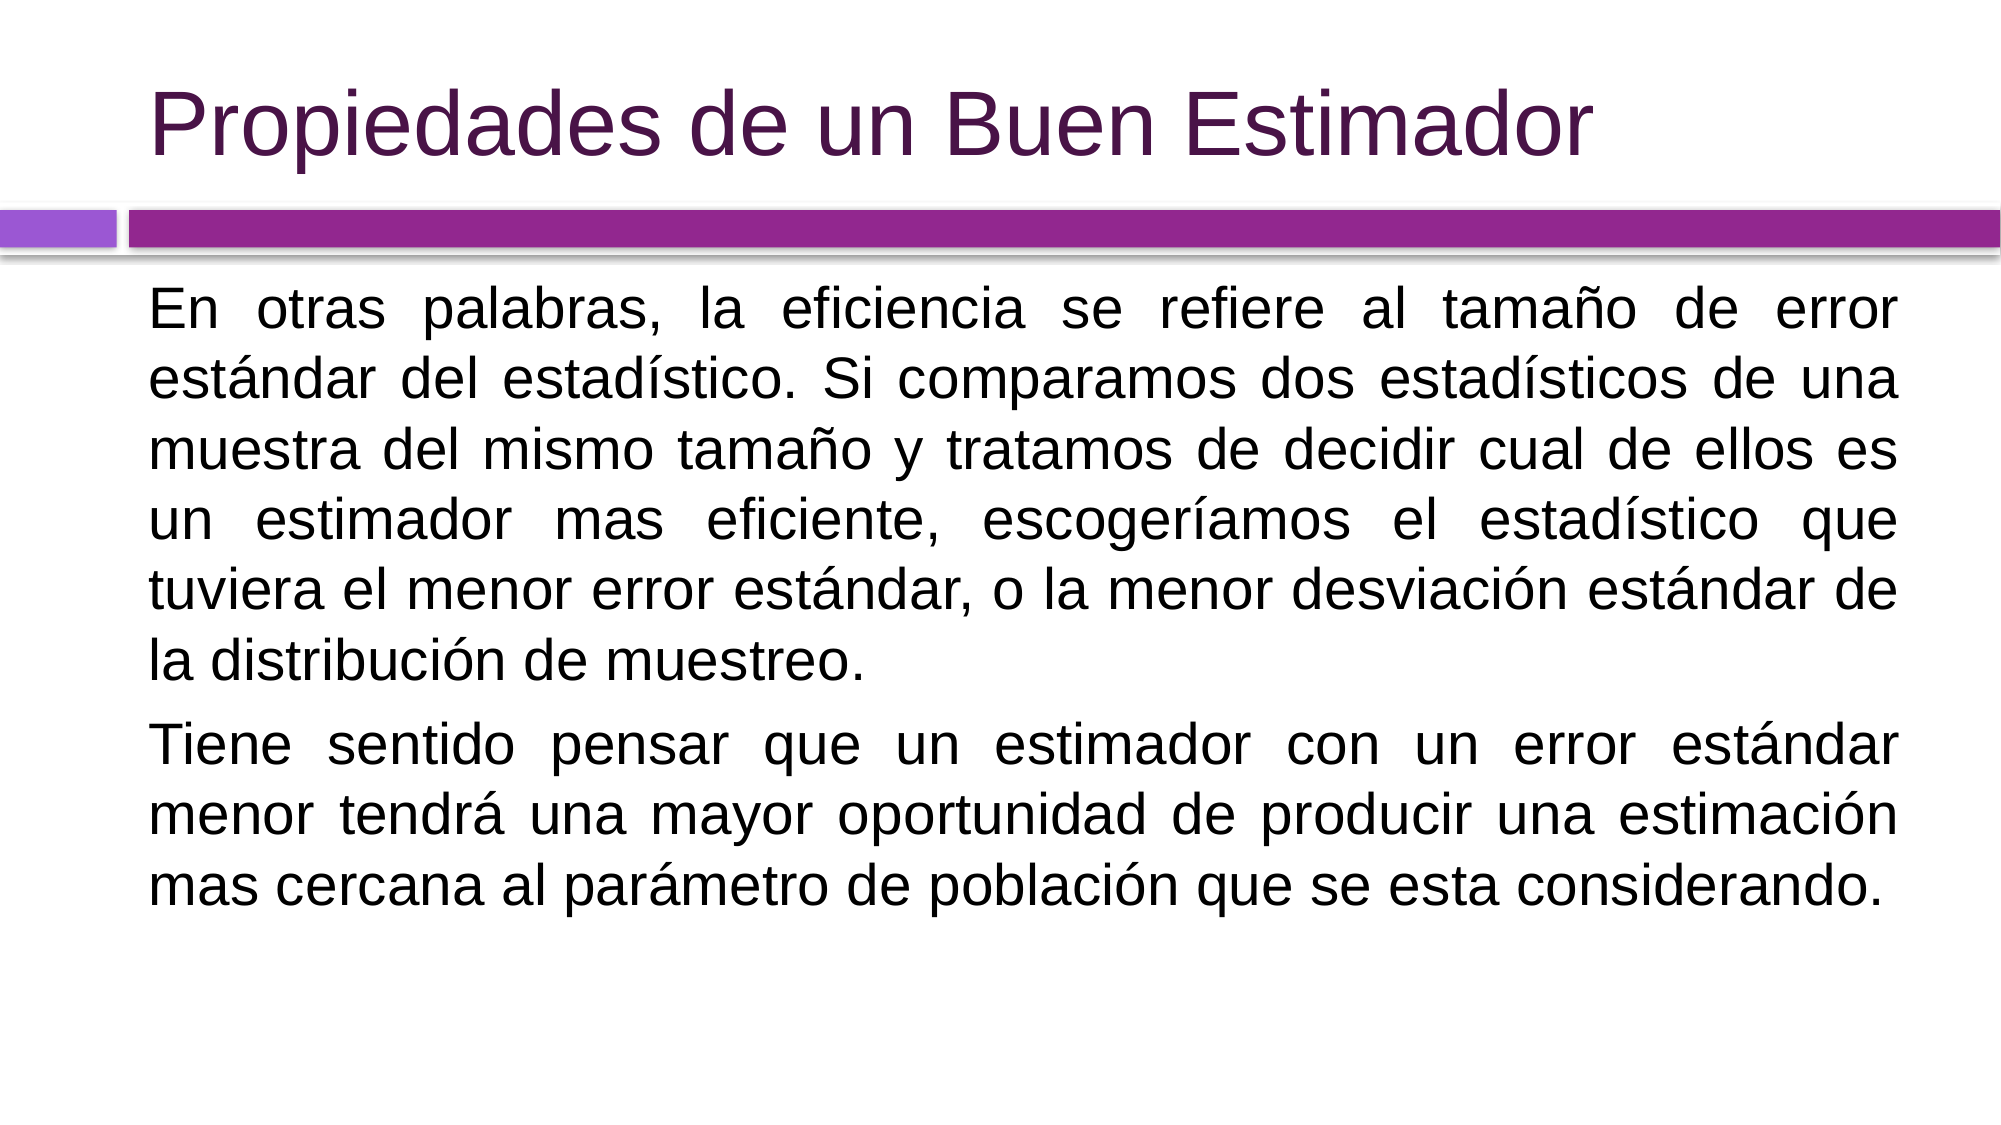

# Propiedades de un Buen Estimador
En otras palabras, la eficiencia se refiere al tamaño de error estándar del estadístico. Si comparamos dos estadísticos de una muestra del mismo tamaño y tratamos de decidir cual de ellos es un estimador mas eficiente, escogeríamos el estadístico que tuviera el menor error estándar, o la menor desviación estándar de la distribución de muestreo.
Tiene sentido pensar que un estimador con un error estándar menor tendrá una mayor oportunidad de producir una estimación mas cercana al parámetro de población que se esta considerando.